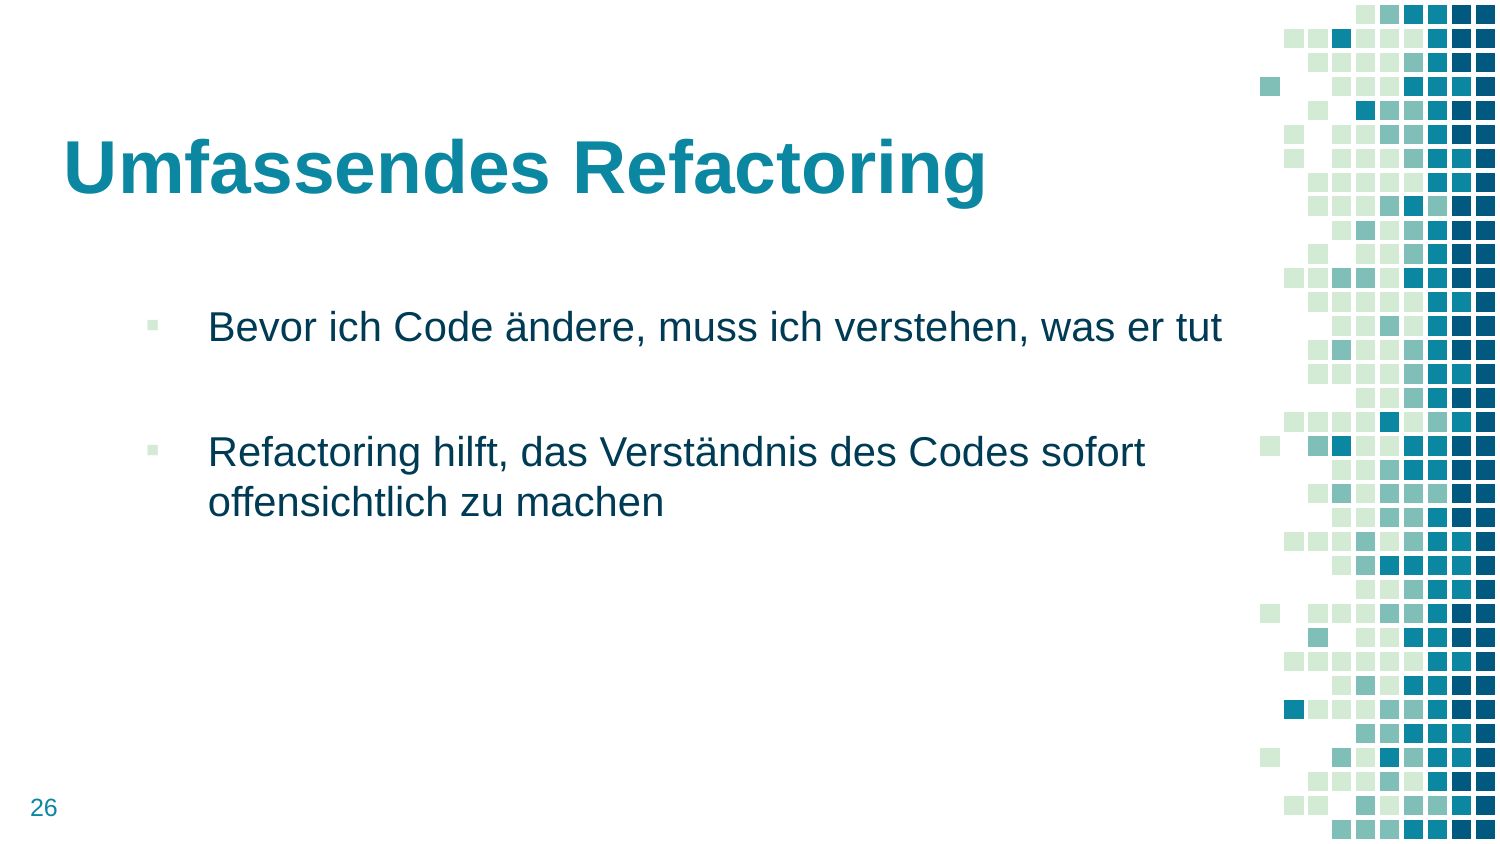

# Umfassendes Refactoring
Bevor ich Code ändere, muss ich verstehen, was er tut

Refactoring hilft, das Verständnis des Codes sofort offensichtlich zu machen

26